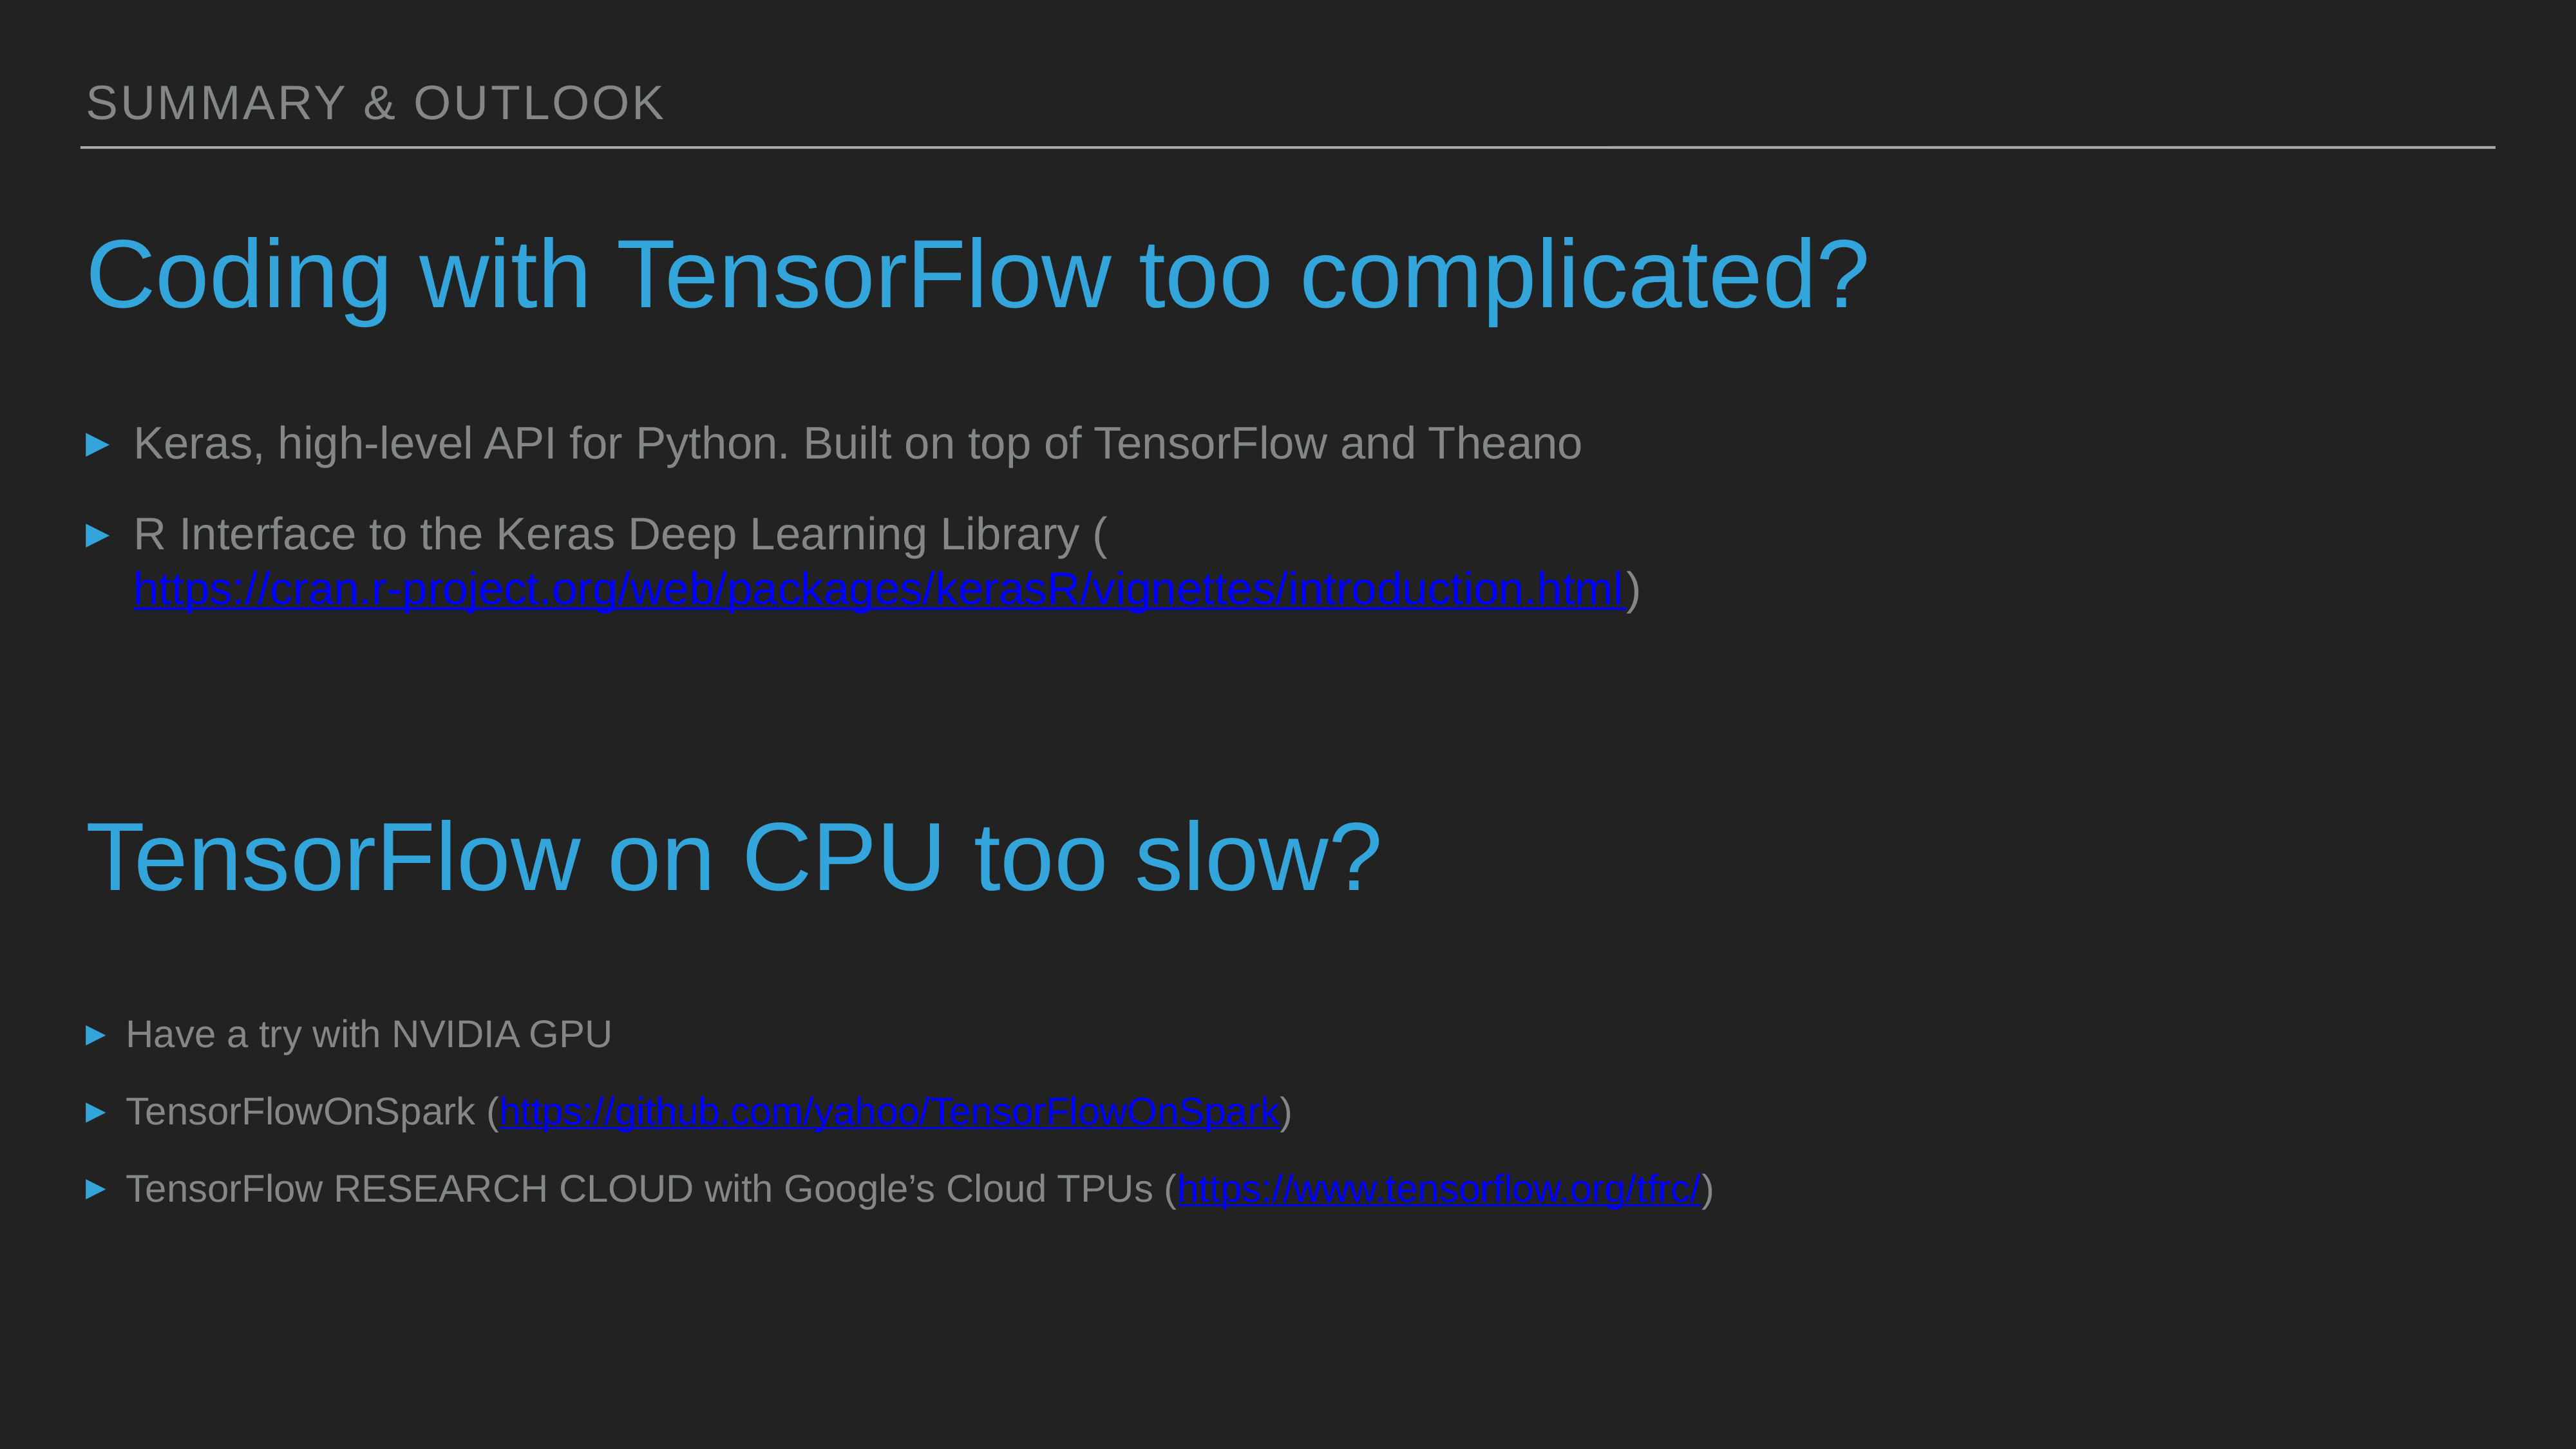

Summary & Outlook
# Coding with TensorFlow too complicated?
Keras, high-level API for Python. Built on top of TensorFlow and Theano
R Interface to the Keras Deep Learning Library (https://cran.r-project.org/web/packages/kerasR/vignettes/introduction.html)
TensorFlow on CPU too slow?
Have a try with NVIDIA GPU
TensorFlowOnSpark (https://github.com/yahoo/TensorFlowOnSpark)
TensorFlow RESEARCH CLOUD with Google’s Cloud TPUs (https://www.tensorflow.org/tfrc/)